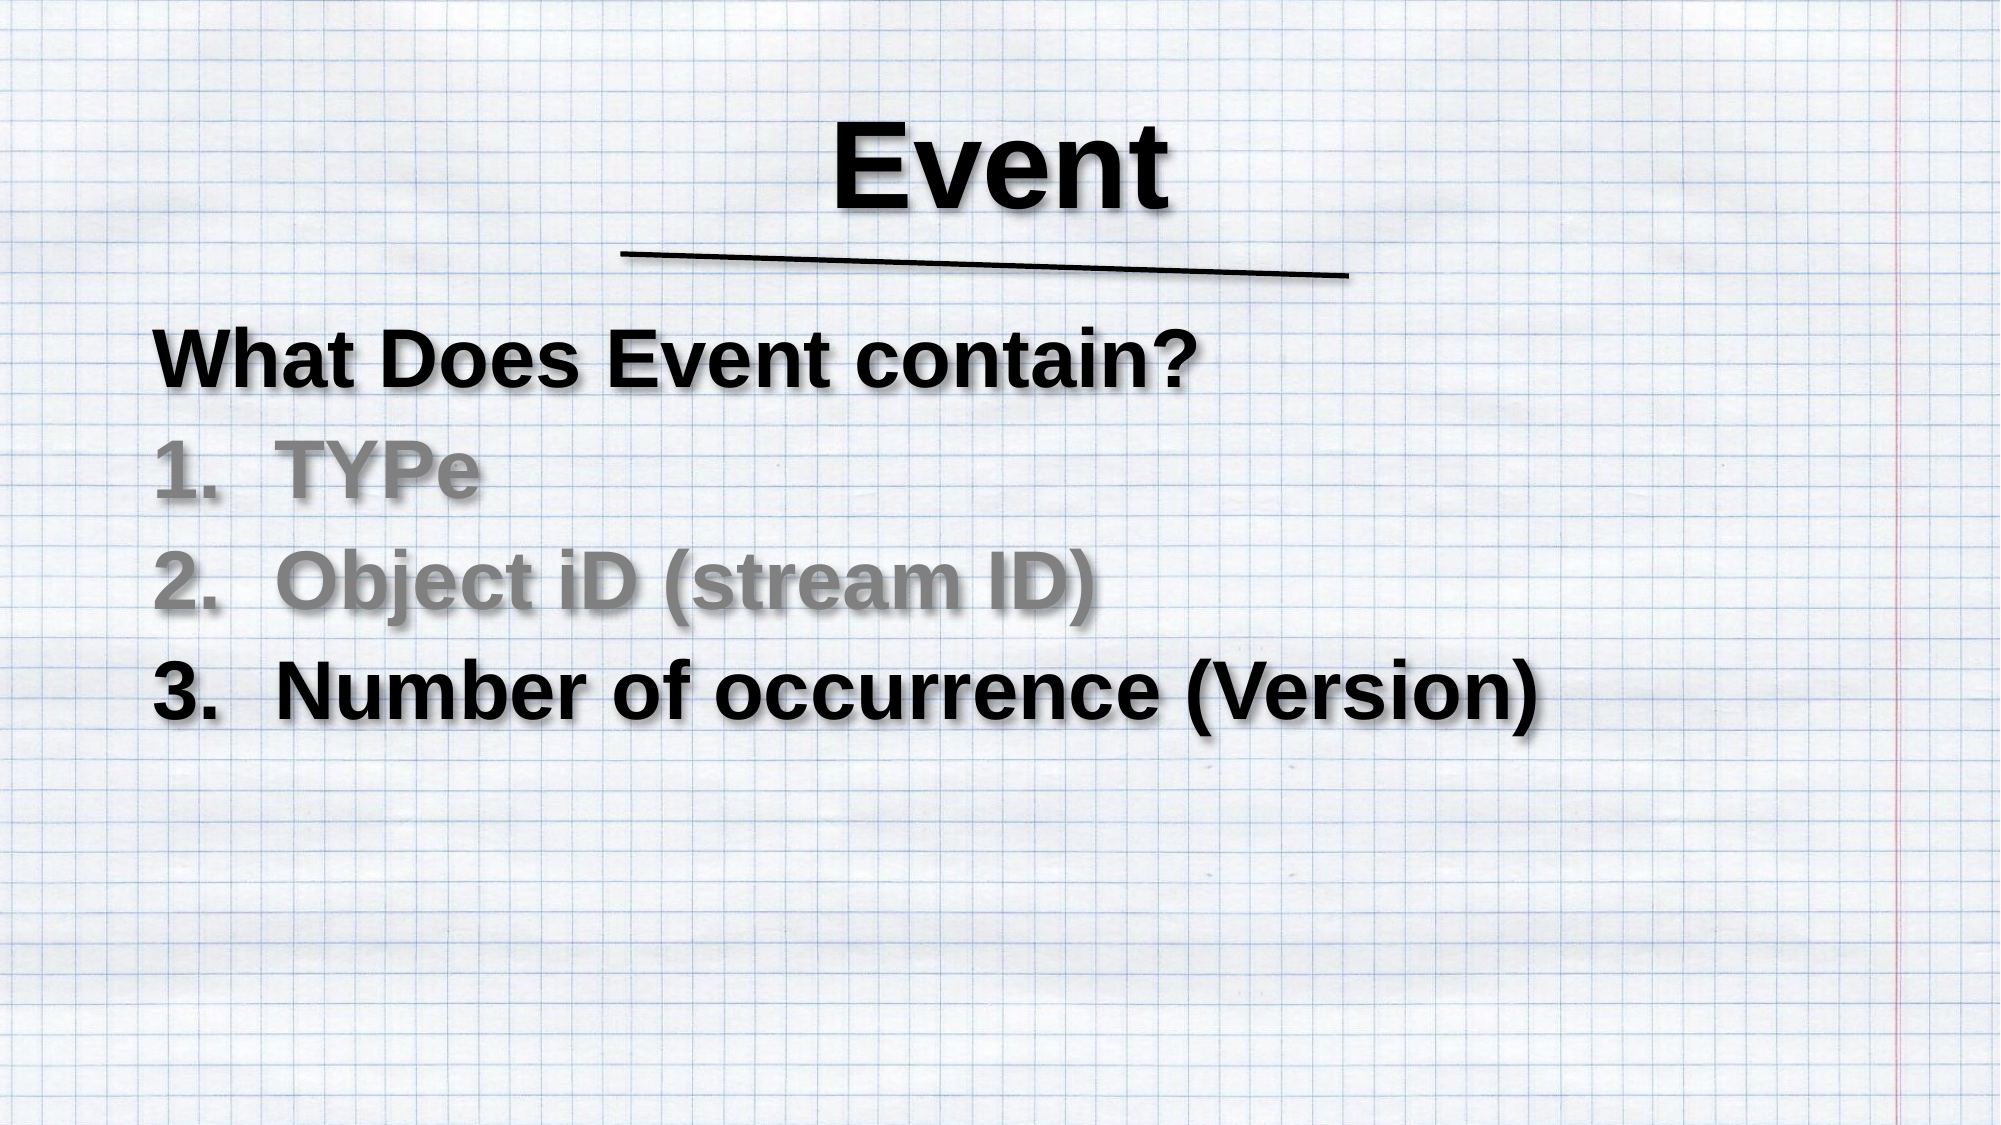

# Event
What Does Event contain?
TYPe
Object iD (stream ID)
Number of occurrence (Version)